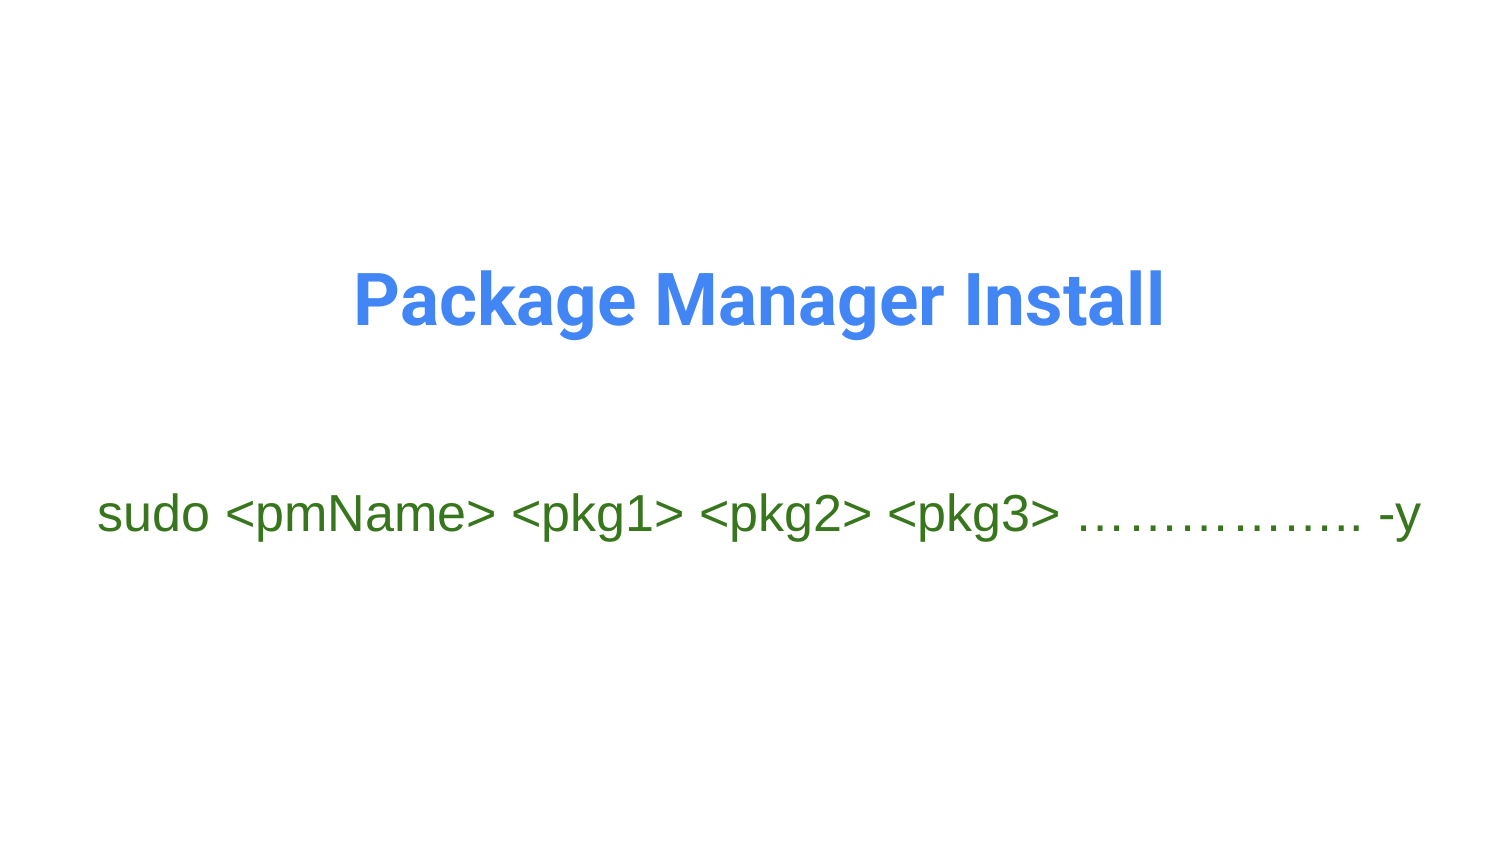

# Package Manager Install
sudo <pmName> <pkg1> <pkg2> <pkg3> …………….. -y